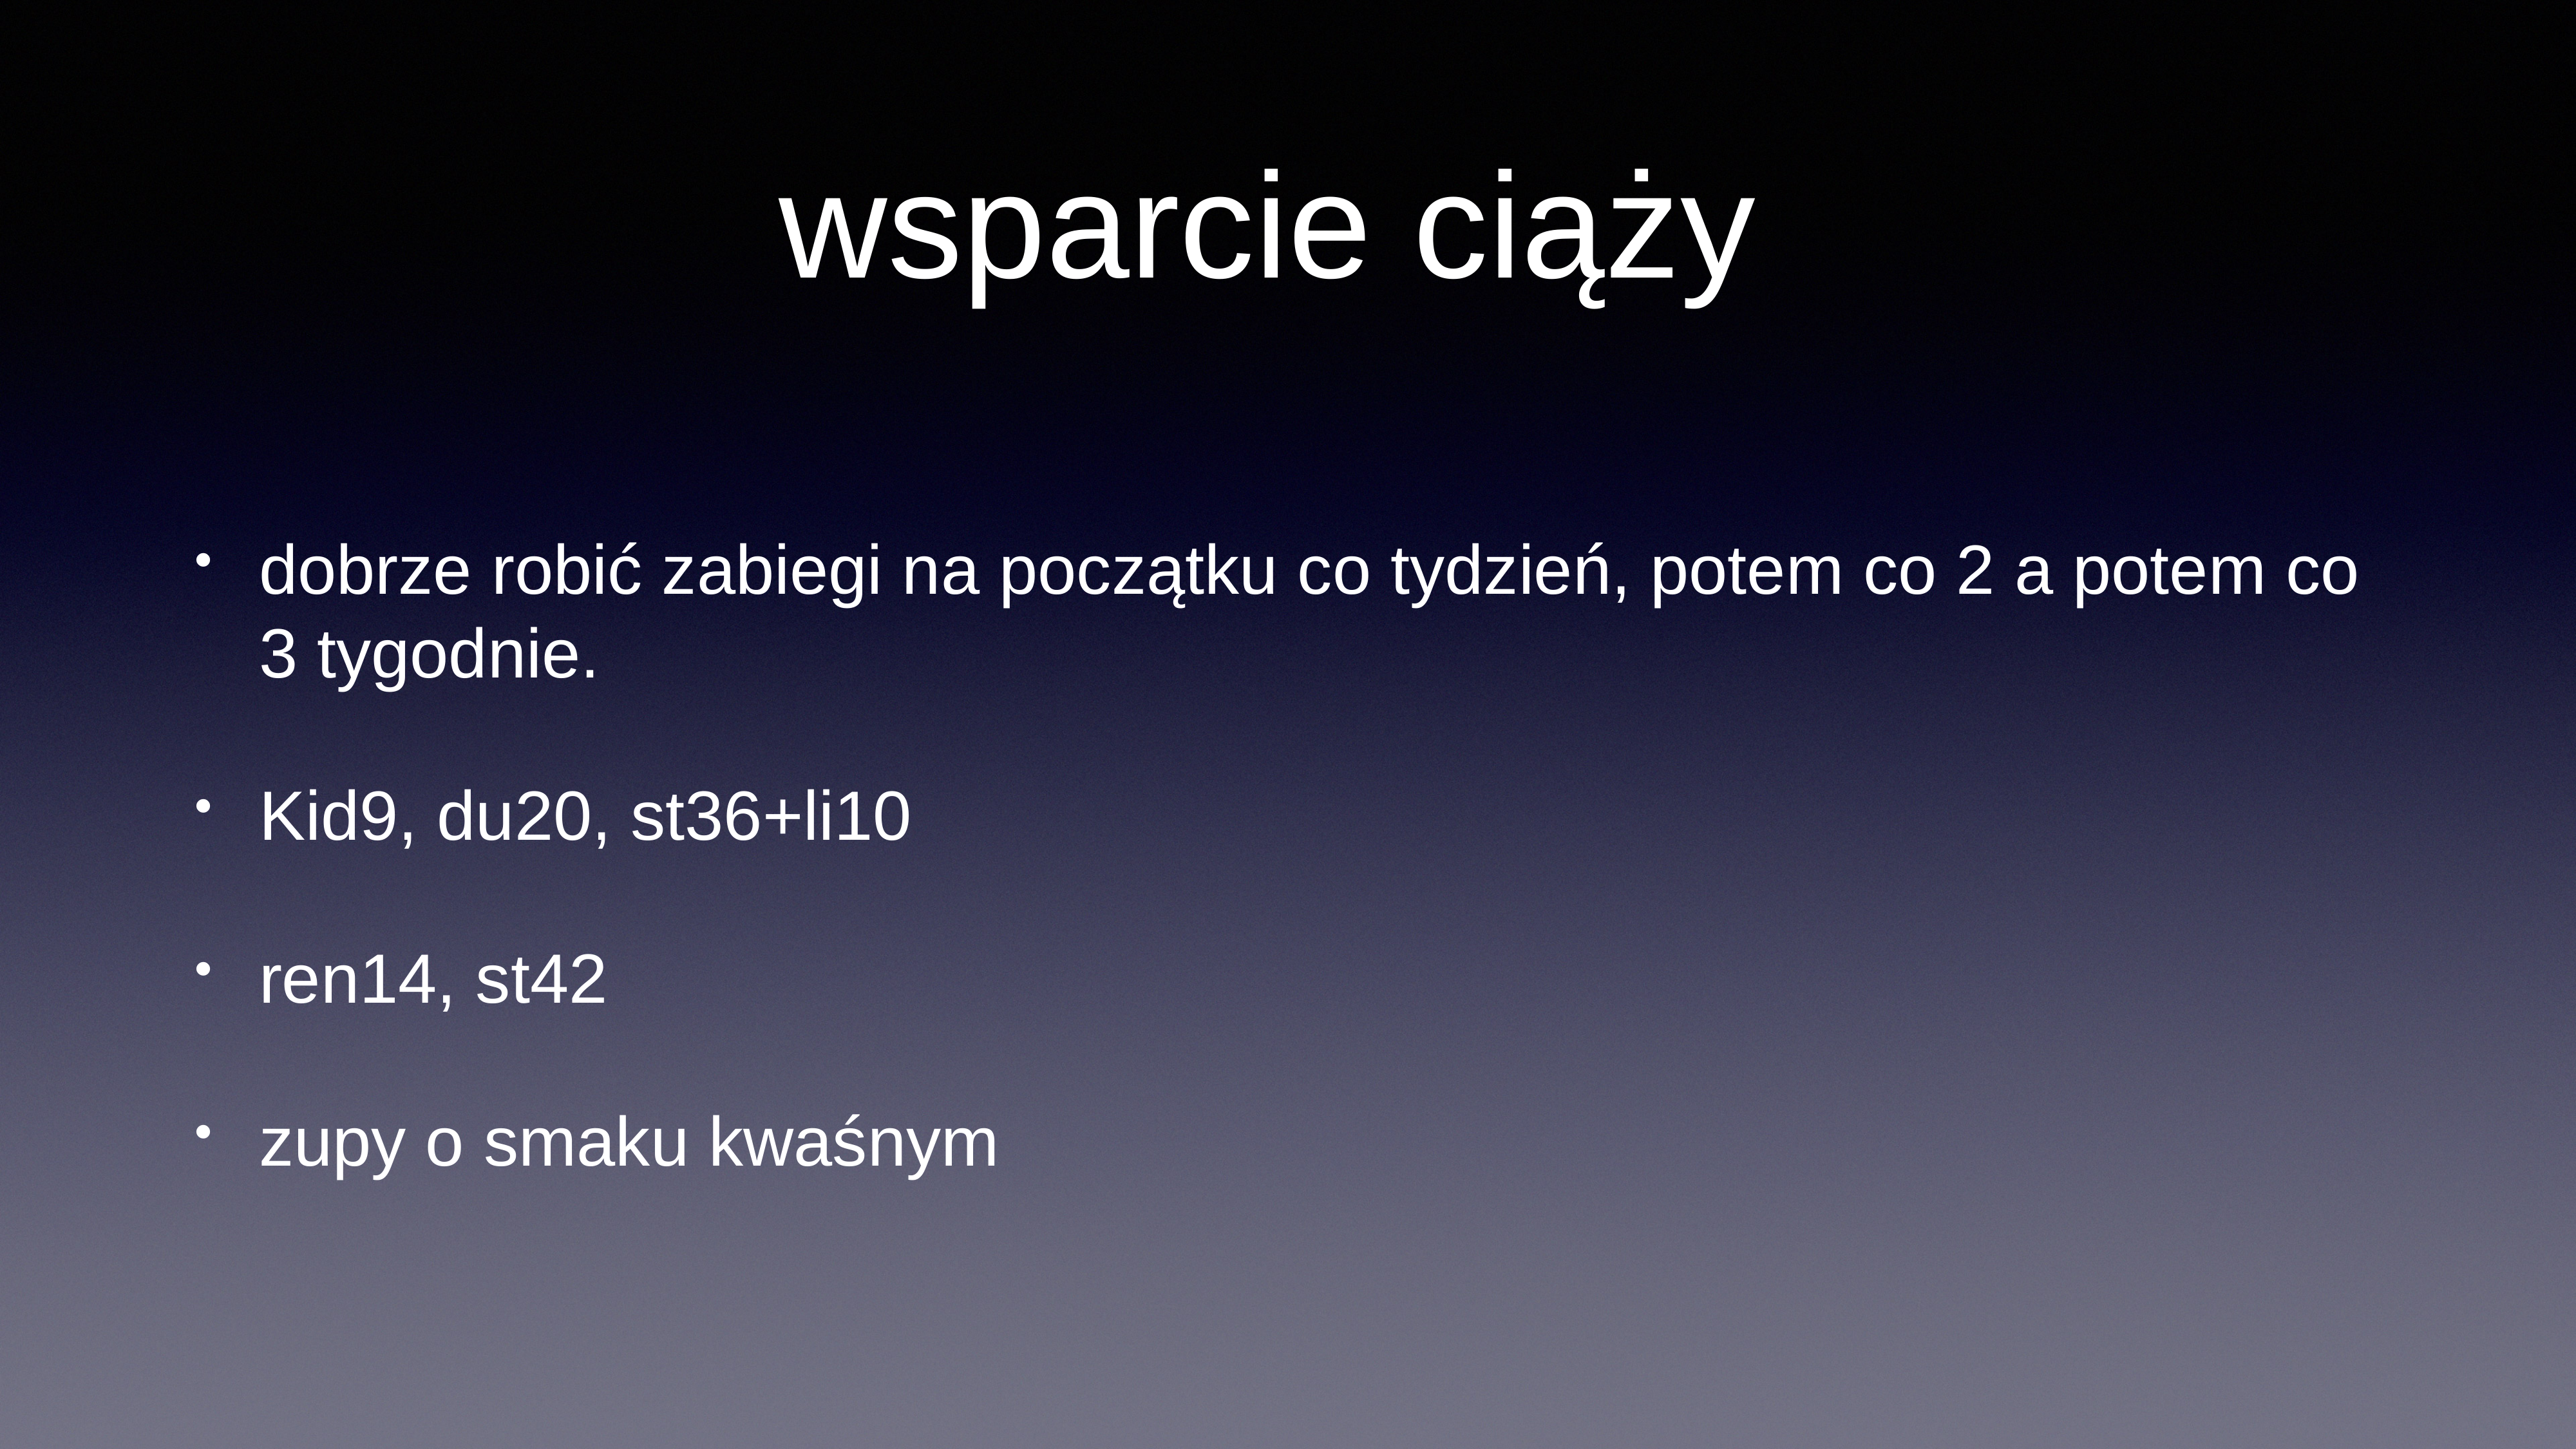

# wsparcie ciąży
dobrze robić zabiegi na początku co tydzień, potem co 2 a potem co 3 tygodnie.
Kid9, du20, st36+li10
ren14, st42
zupy o smaku kwaśnym